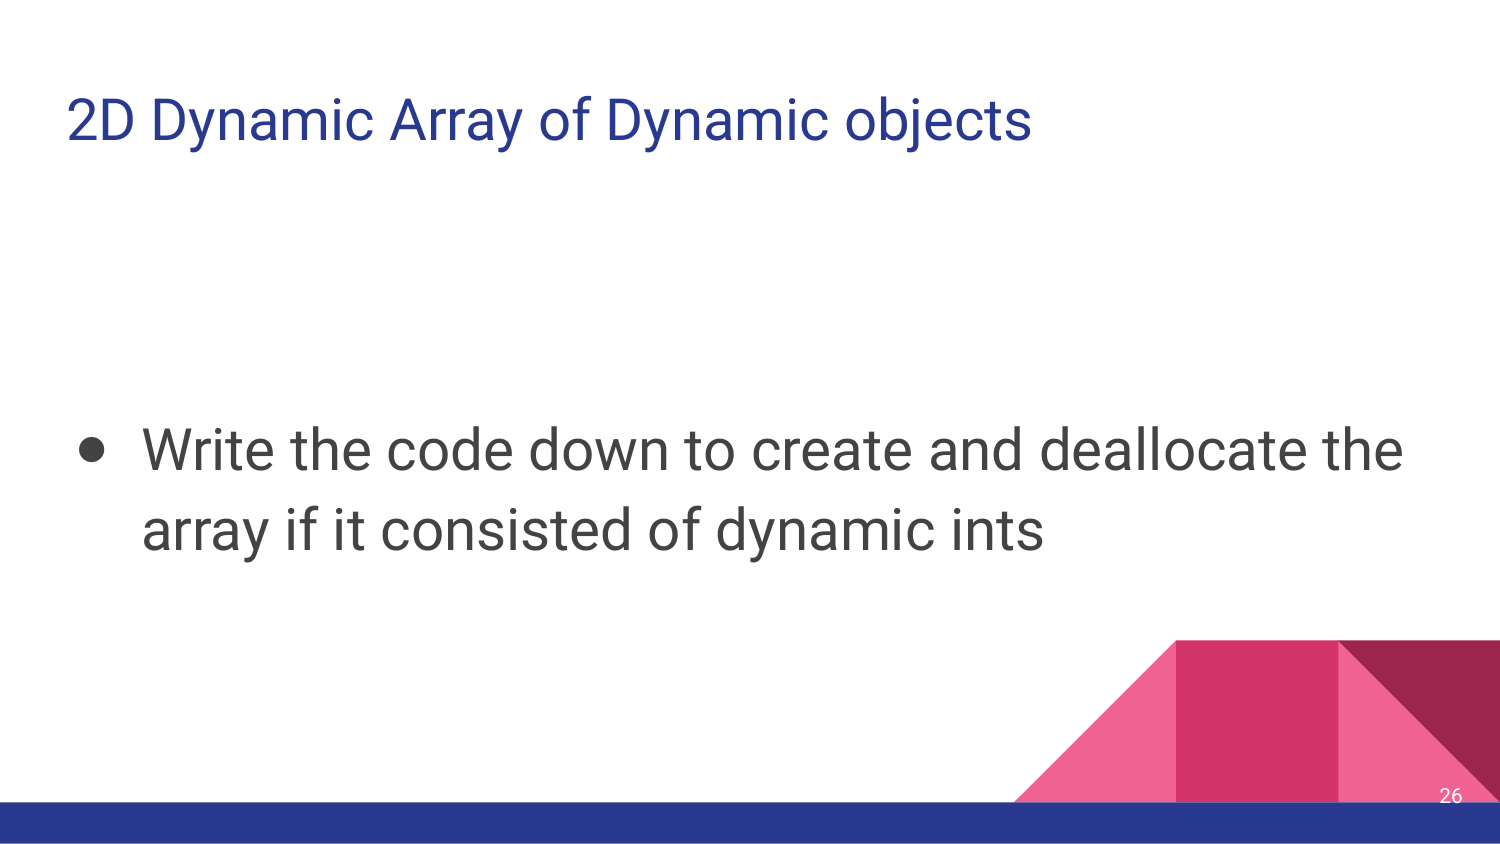

# 2D Dynamic Array of Dynamic objects
Write the code down to create and deallocate the array if it consisted of dynamic ints
26